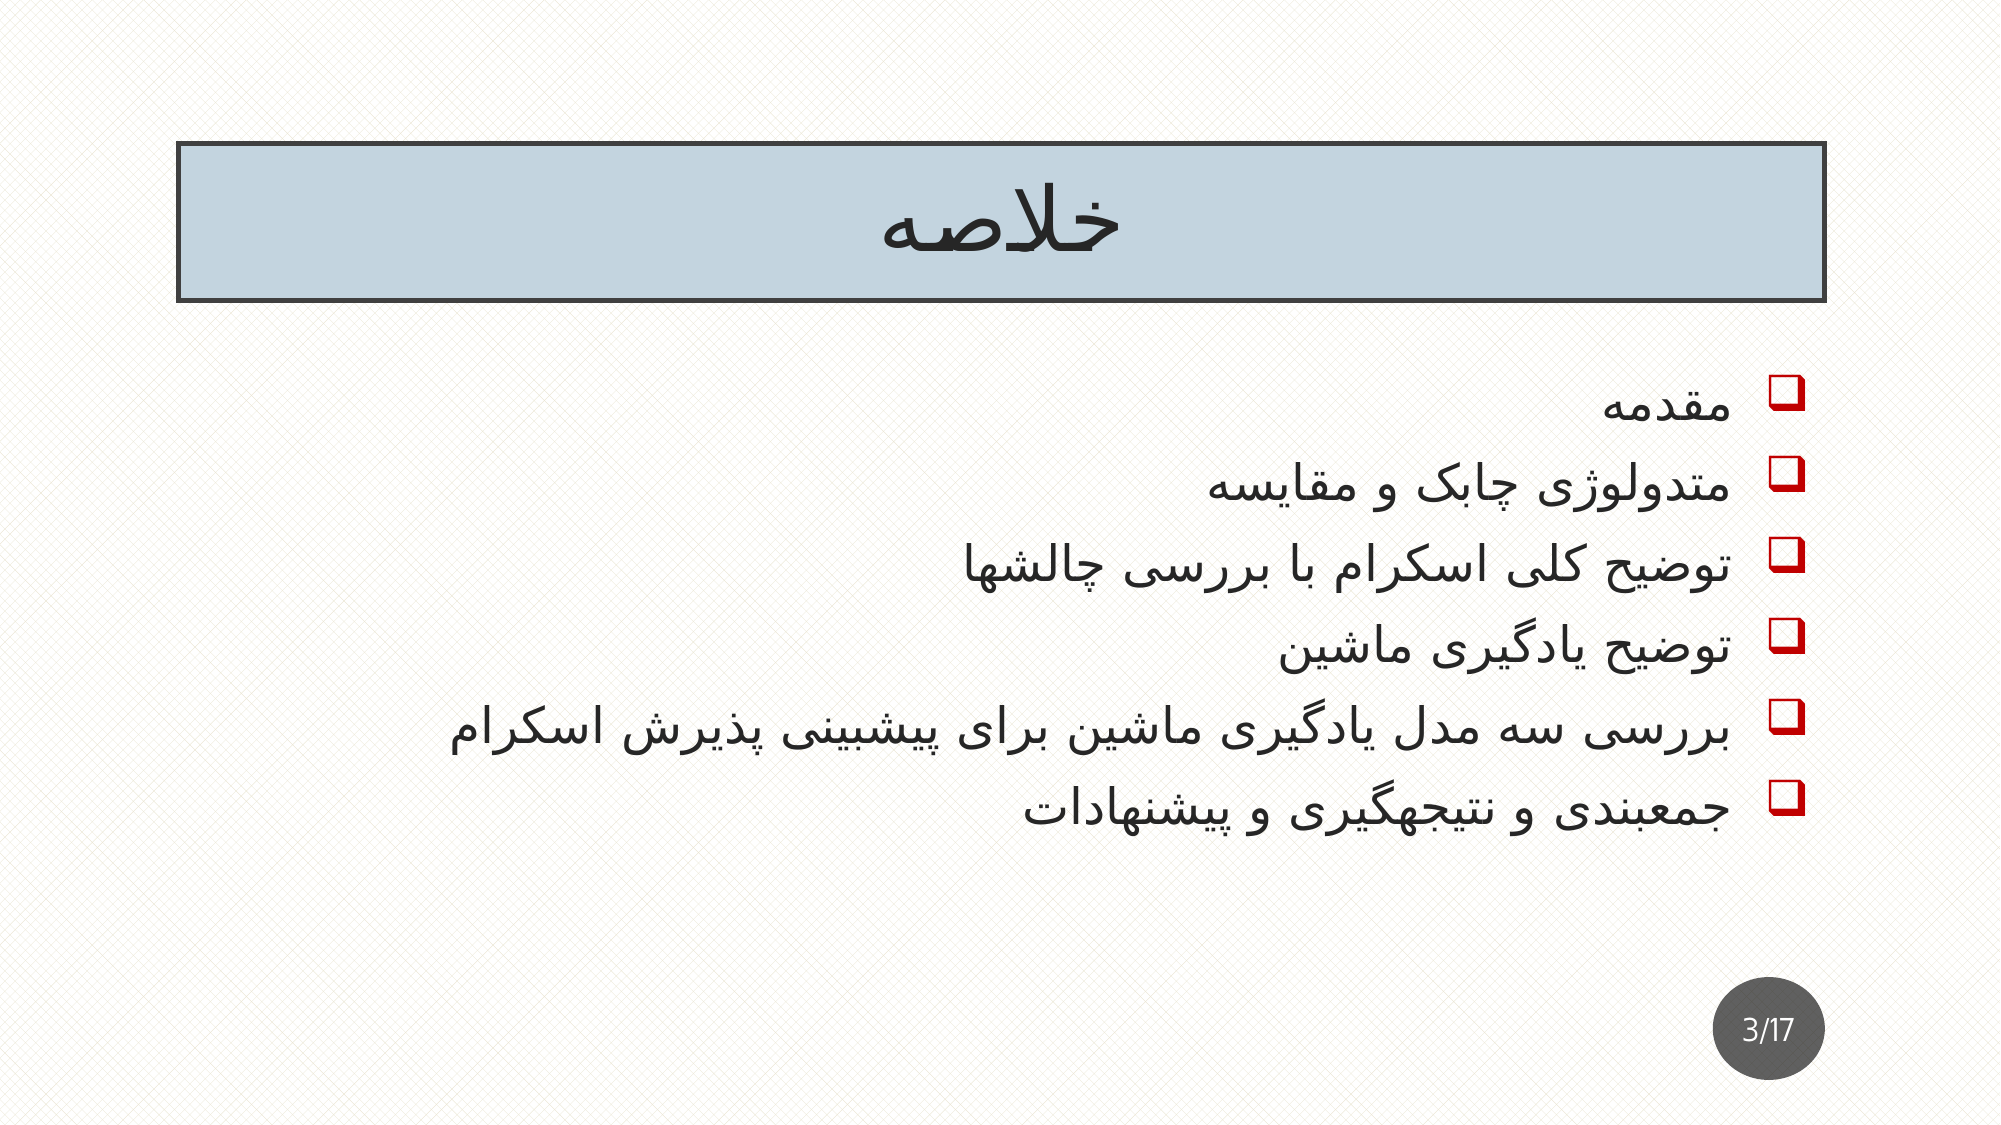

# خلاصه
  مقدمه
  متدولوژی چابک و مقایسه
  توضیح کلی اسکرام با بررسی چالش‏ها
  توضیح یادگیری ماشین
  بررسی سه مدل یادگیری ماشین برای پیش‏بینی پذیرش اسکرام
  جمع‏بندی و نتیجه‏گیری و پیشنهادات

3/17